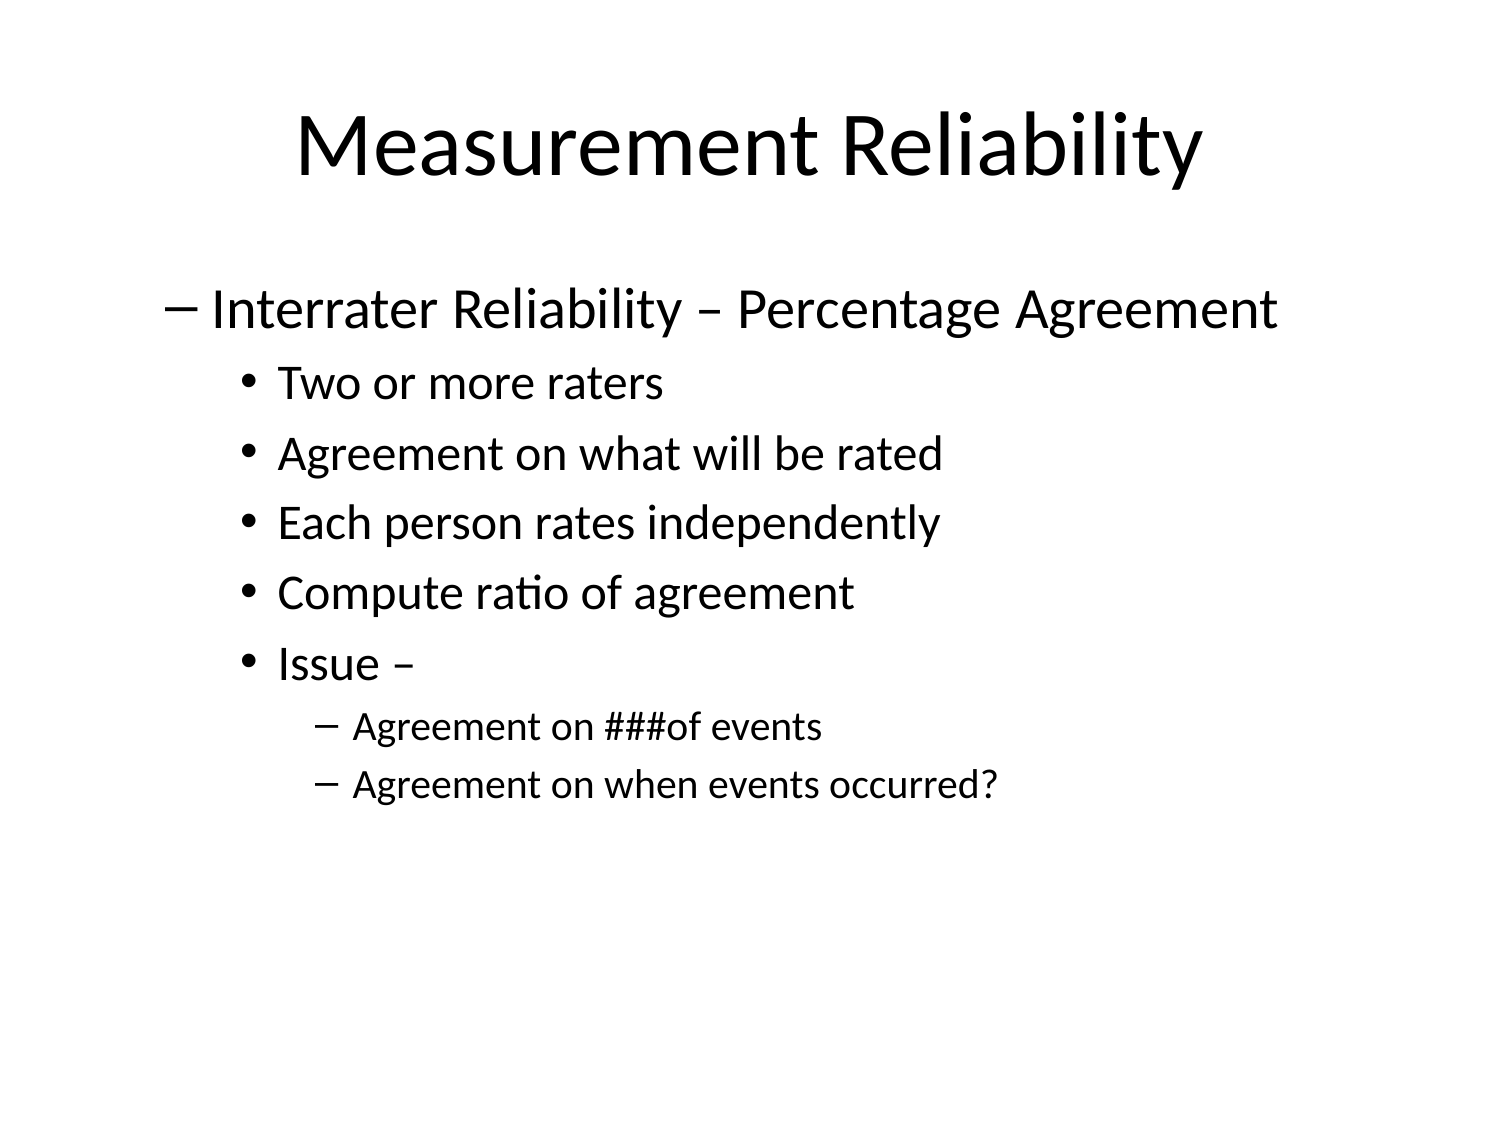

# Measurement Reliability
Interrater Reliability – Percentage Agreement
Two or more raters
Agreement on what will be rated
Each person rates independently
Compute ratio of agreement
Issue –
Agreement on ###of events
Agreement on when events occurred?